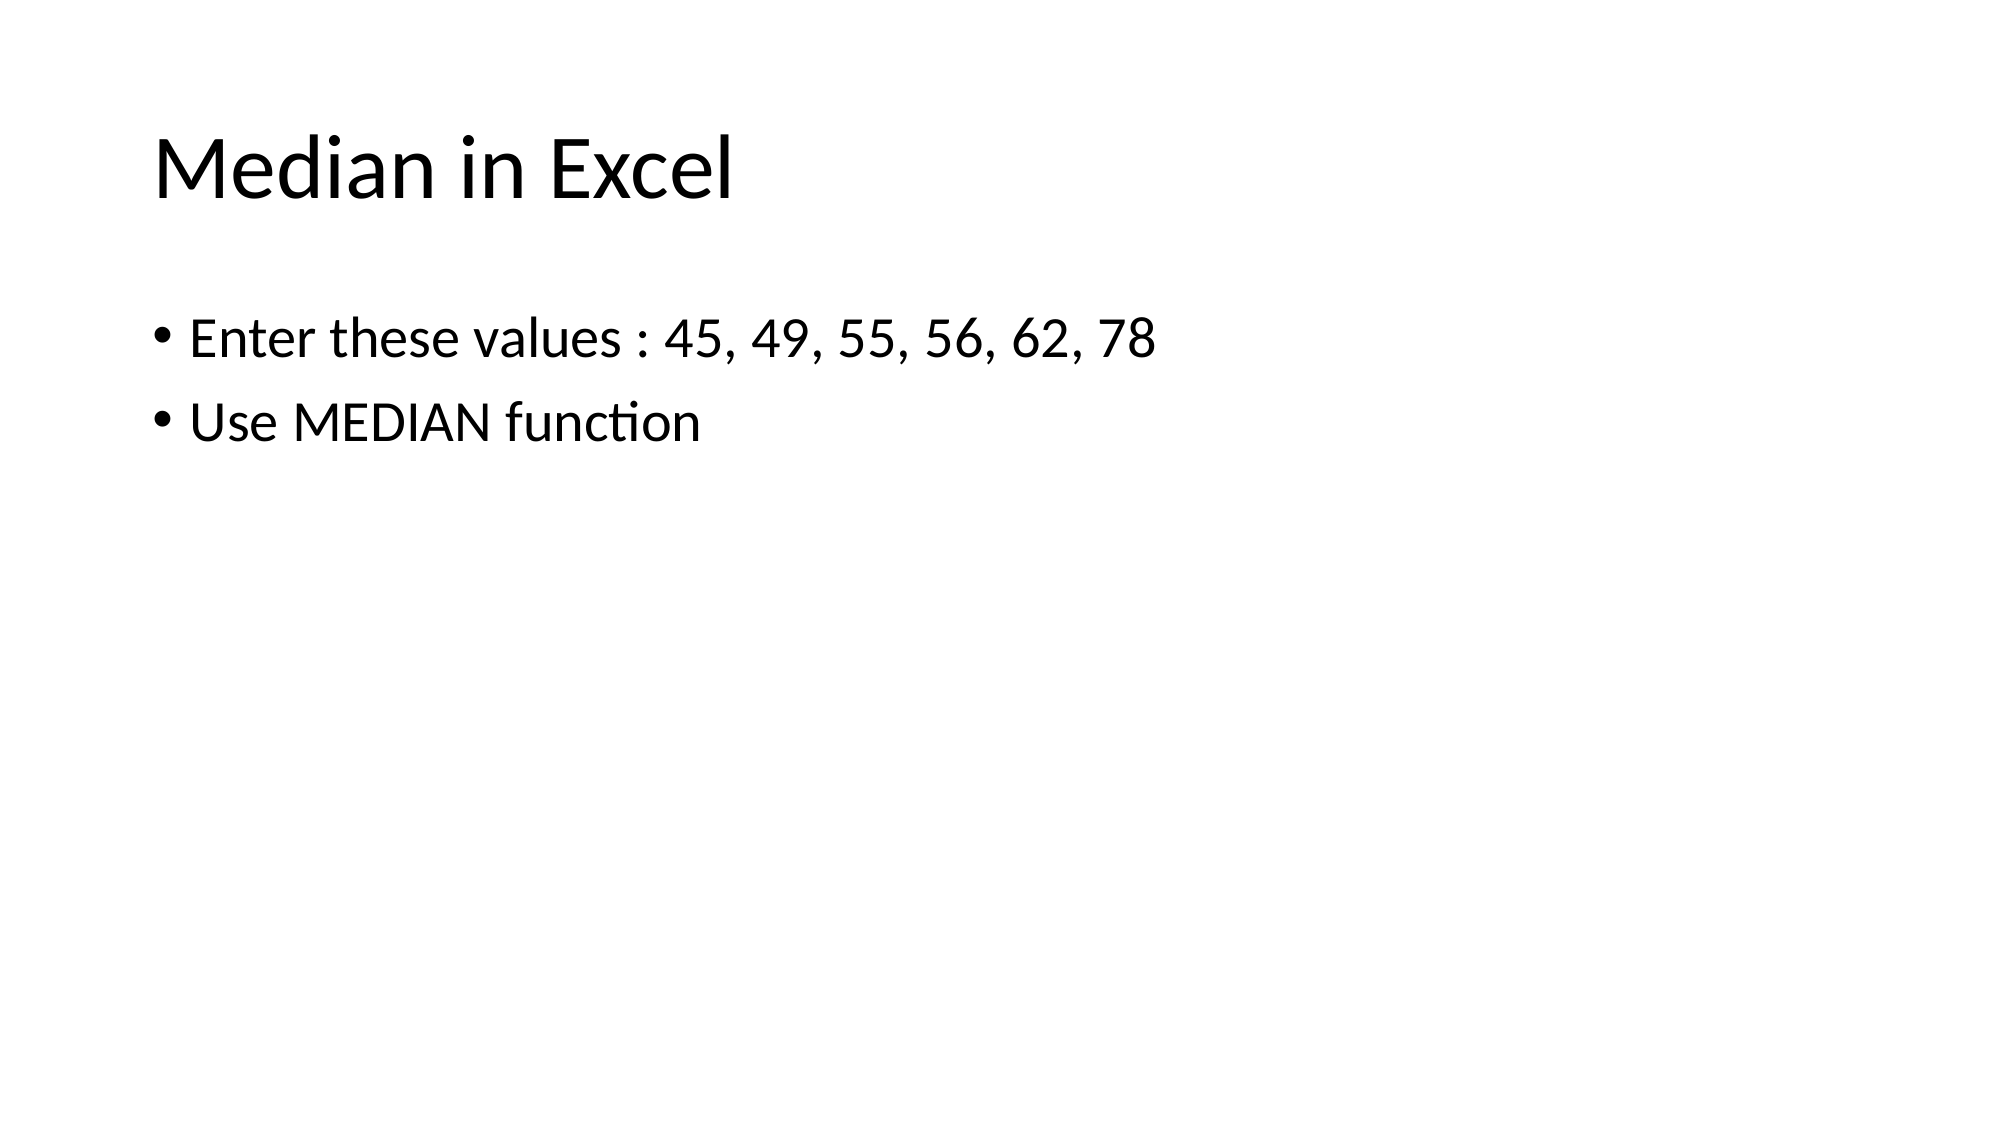

# Median in Excel
Enter these values : 45, 49, 55, 56, 62, 78
Use MEDIAN function